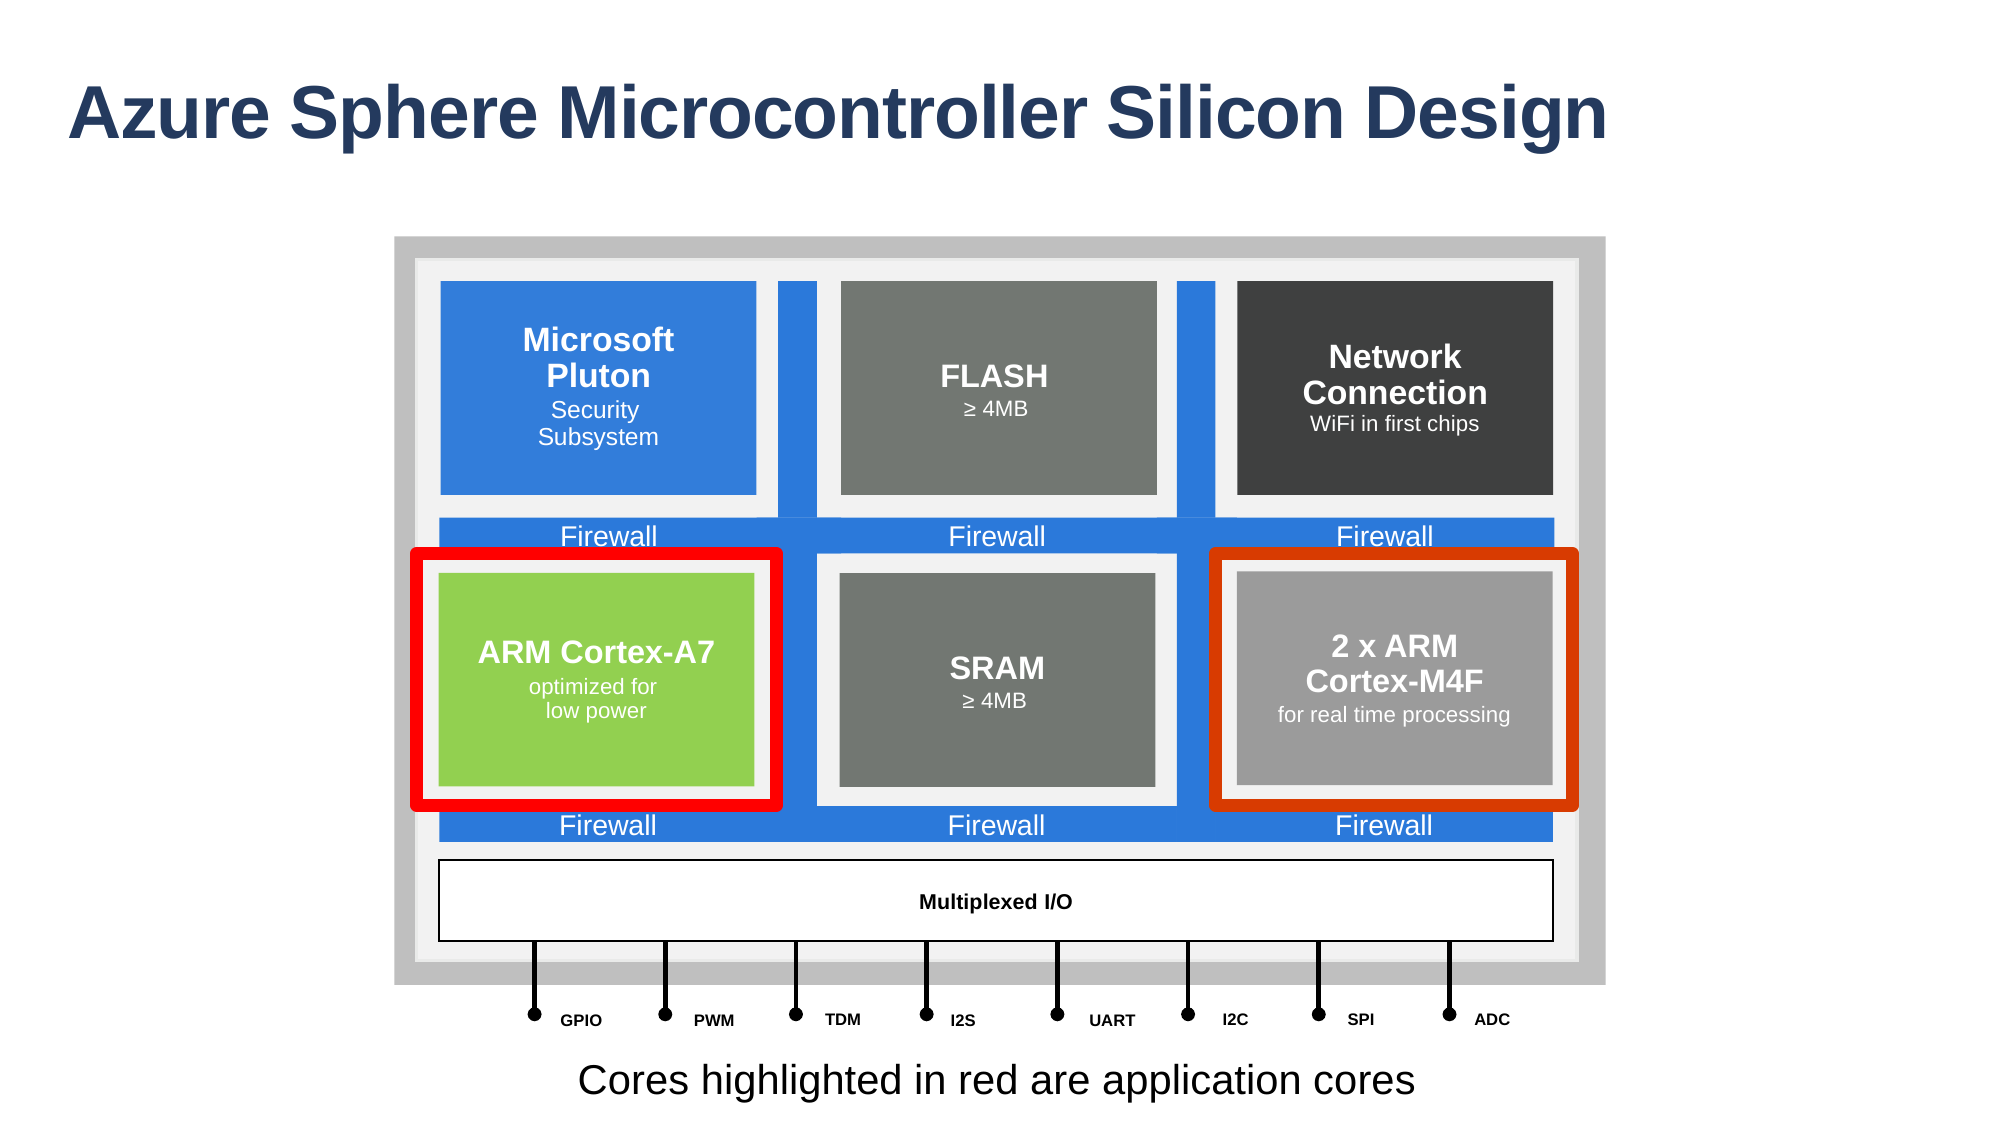

# Azure Sphere Microcontroller Silicon Design

2 x ARM
Cortex-M4F
for real time processing
Multiplexed I/O
SPI
TDM
I2C
ADC
GPIO
PWM
UART
I2S
FLASH
≥ 4MB
ARM Cortex-A7
optimized for
low power
SRAM
≥ 4MB
Microsoft
Pluton
Security
Subsystem

Firewall

Firewall

Firewall

Firewall

Firewall

Firewall
Network Connection
WiFi in first chips

Cores highlighted in red are application cores